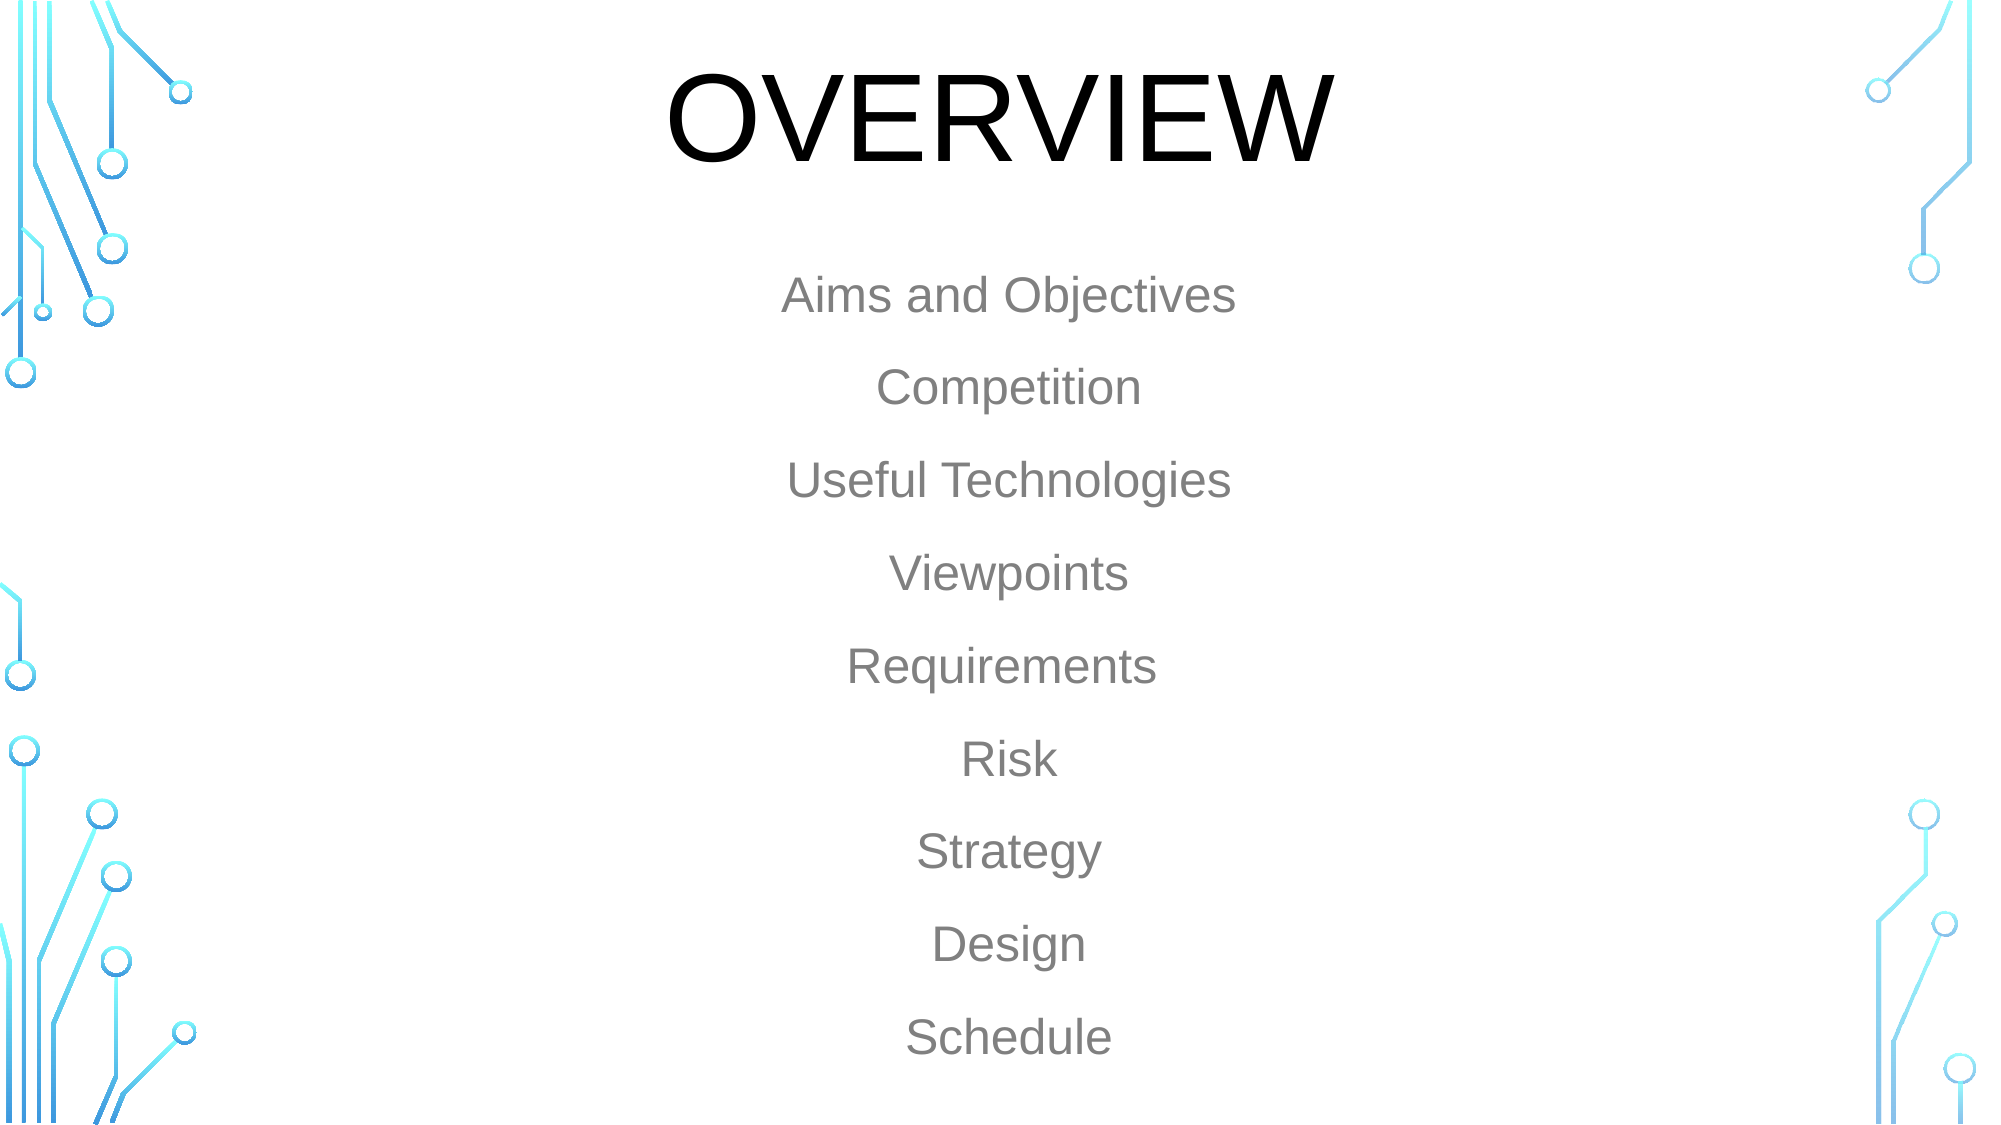

# Overview
Aims and Objectives
Competition
Useful Technologies
Viewpoints
Requirements
Risk
Strategy
Design
Schedule